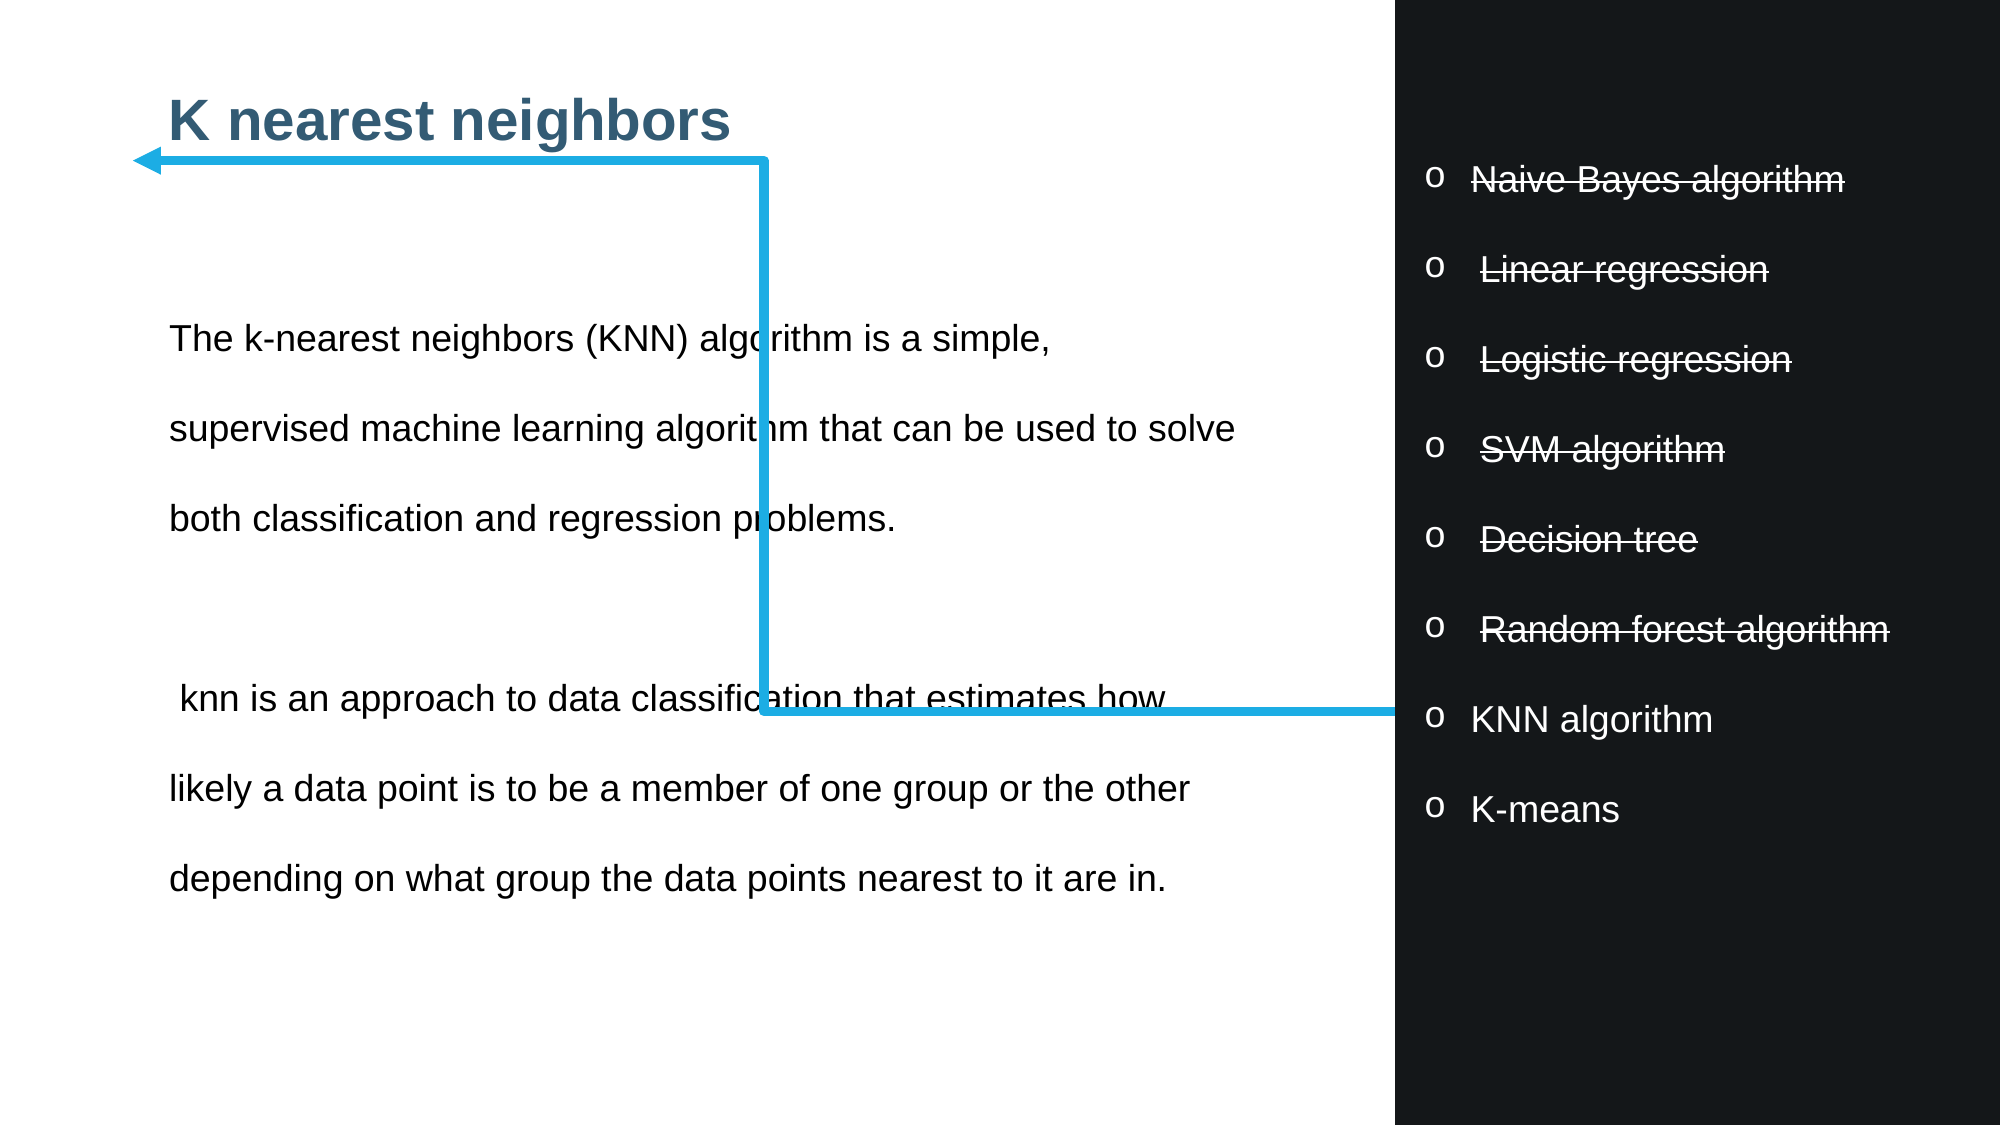

K nearest neighbors
Naive Bayes algorithm
Linear regression
Logistic regression
SVM algorithm
Decision tree
Random forest algorithm
KNN algorithm
K-means

The k-nearest neighbors (KNN) algorithm is a simple, supervised machine learning algorithm that can be used to solve both classification and regression problems.

 knn is an approach to data classification that estimates how likely a data point is to be a member of one group or the other depending on what group the data points nearest to it are in.